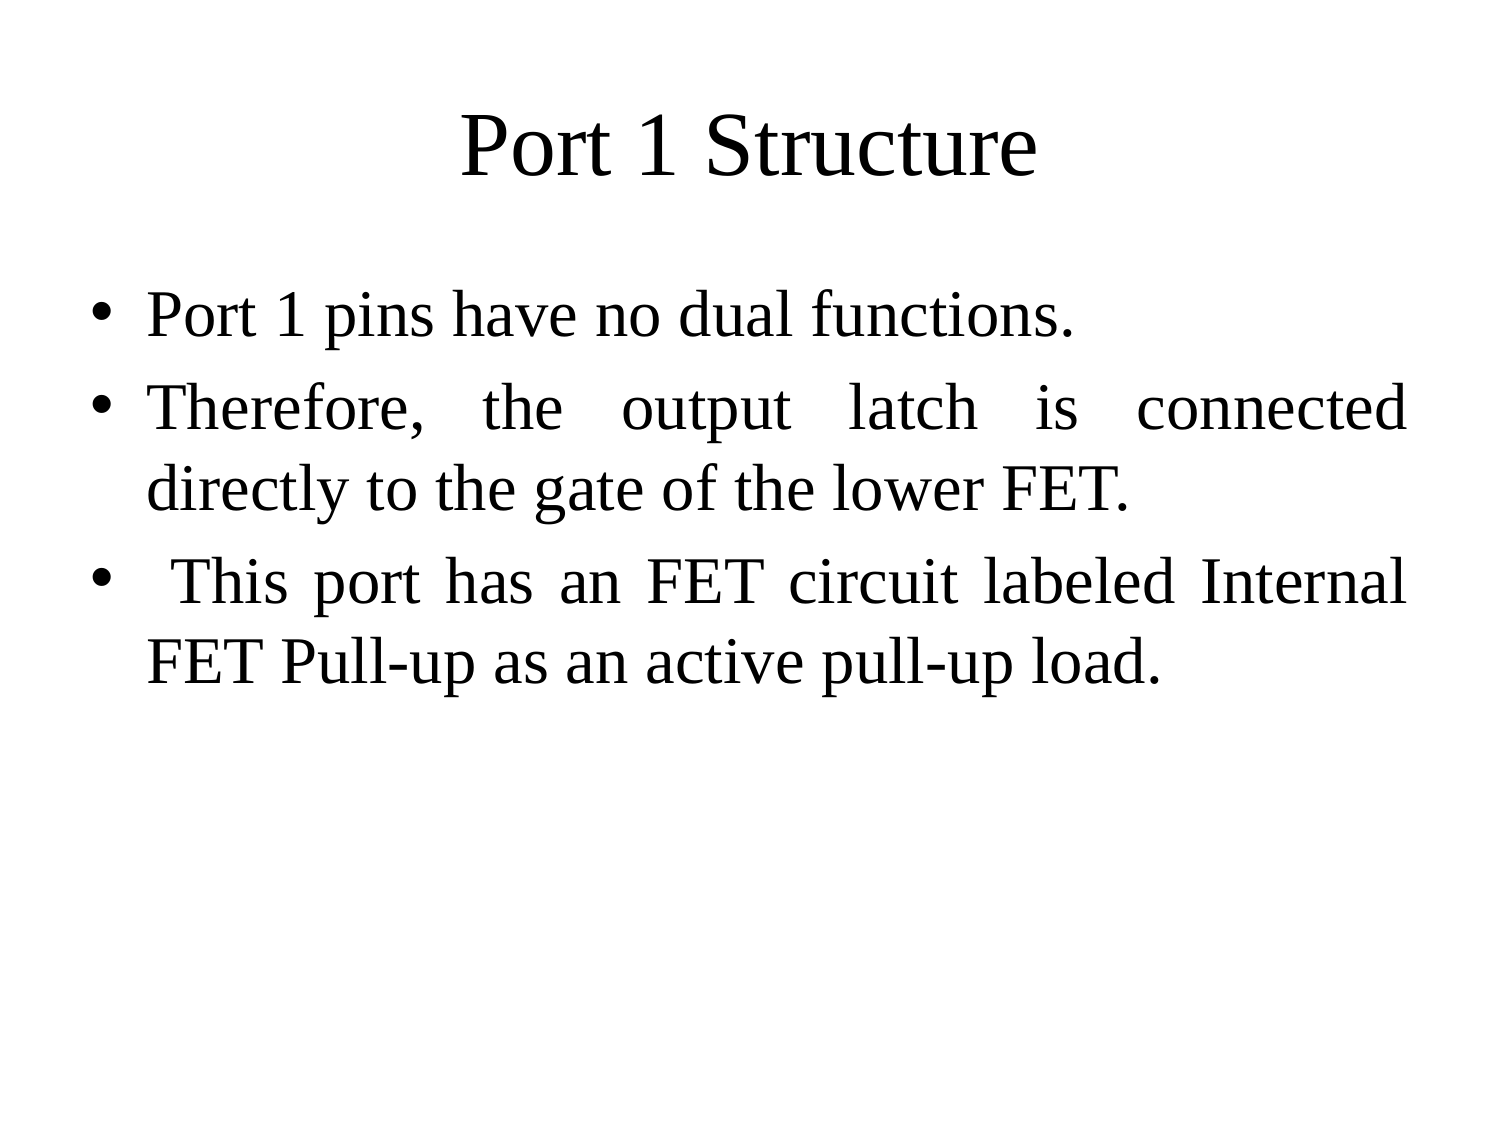

# Port 1 Structure
Port 1 pins have no dual functions.
Therefore, the output latch is connected directly to the gate of the lower FET.
 This port has an FET circuit labeled Internal FET Pull-up as an active pull-up load.